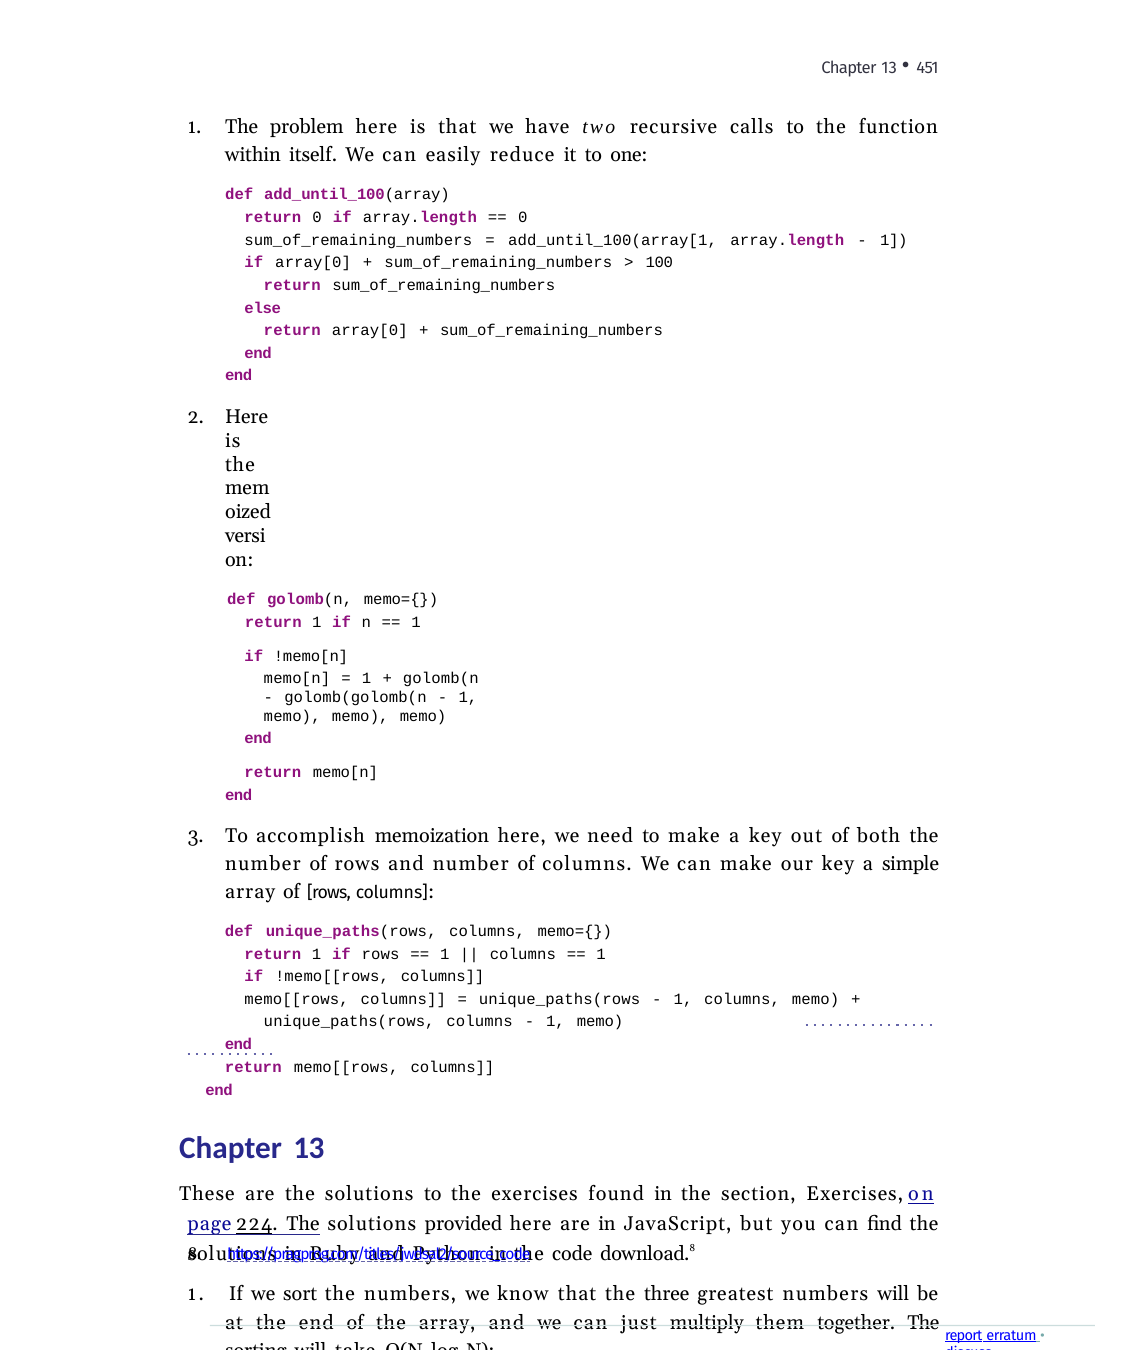

Chapter 13 • 451

The problem here is that we have two recursive calls to the function within itself. We can easily reduce it to one:
def add_until_100(array)
return 0 if array.length == 0
sum_of_remaining_numbers = add_until_100(array[1, array.length - 1])
if array[0] + sum_of_remaining_numbers > 100
return sum_of_remaining_numbers
else
return array[0] + sum_of_remaining_numbers
end end

Here is the memoized version:
def golomb(n, memo={})
return 1 if n == 1
if !memo[n]
memo[n] = 1 + golomb(n - golomb(golomb(n - 1, memo), memo), memo)
end
return memo[n]
end
To accomplish memoization here, we need to make a key out of both the number of rows and number of columns. We can make our key a simple array of [rows, columns]:
def unique_paths(rows, columns, memo={}) return 1 if rows == 1 || columns == 1 if !memo[[rows, columns]]
memo[[rows, columns]] = unique_paths(rows - 1, columns, memo) + unique_paths(rows, columns - 1, memo)
end
return memo[[rows, columns]]
end

Chapter 13
These are the solutions to the exercises found in the section, Exercises, on page 224. The solutions provided here are in JavaScript, but you can find the solutions in Ruby and Python in the code download.8
1.  If we sort the numbers, we know that the three greatest numbers will be at the end of the array, and we can just multiply them together. The sorting will take O(N log N):

8.	https://pragprog.com/titles/jwdsal2/source_code
report erratum • discuss